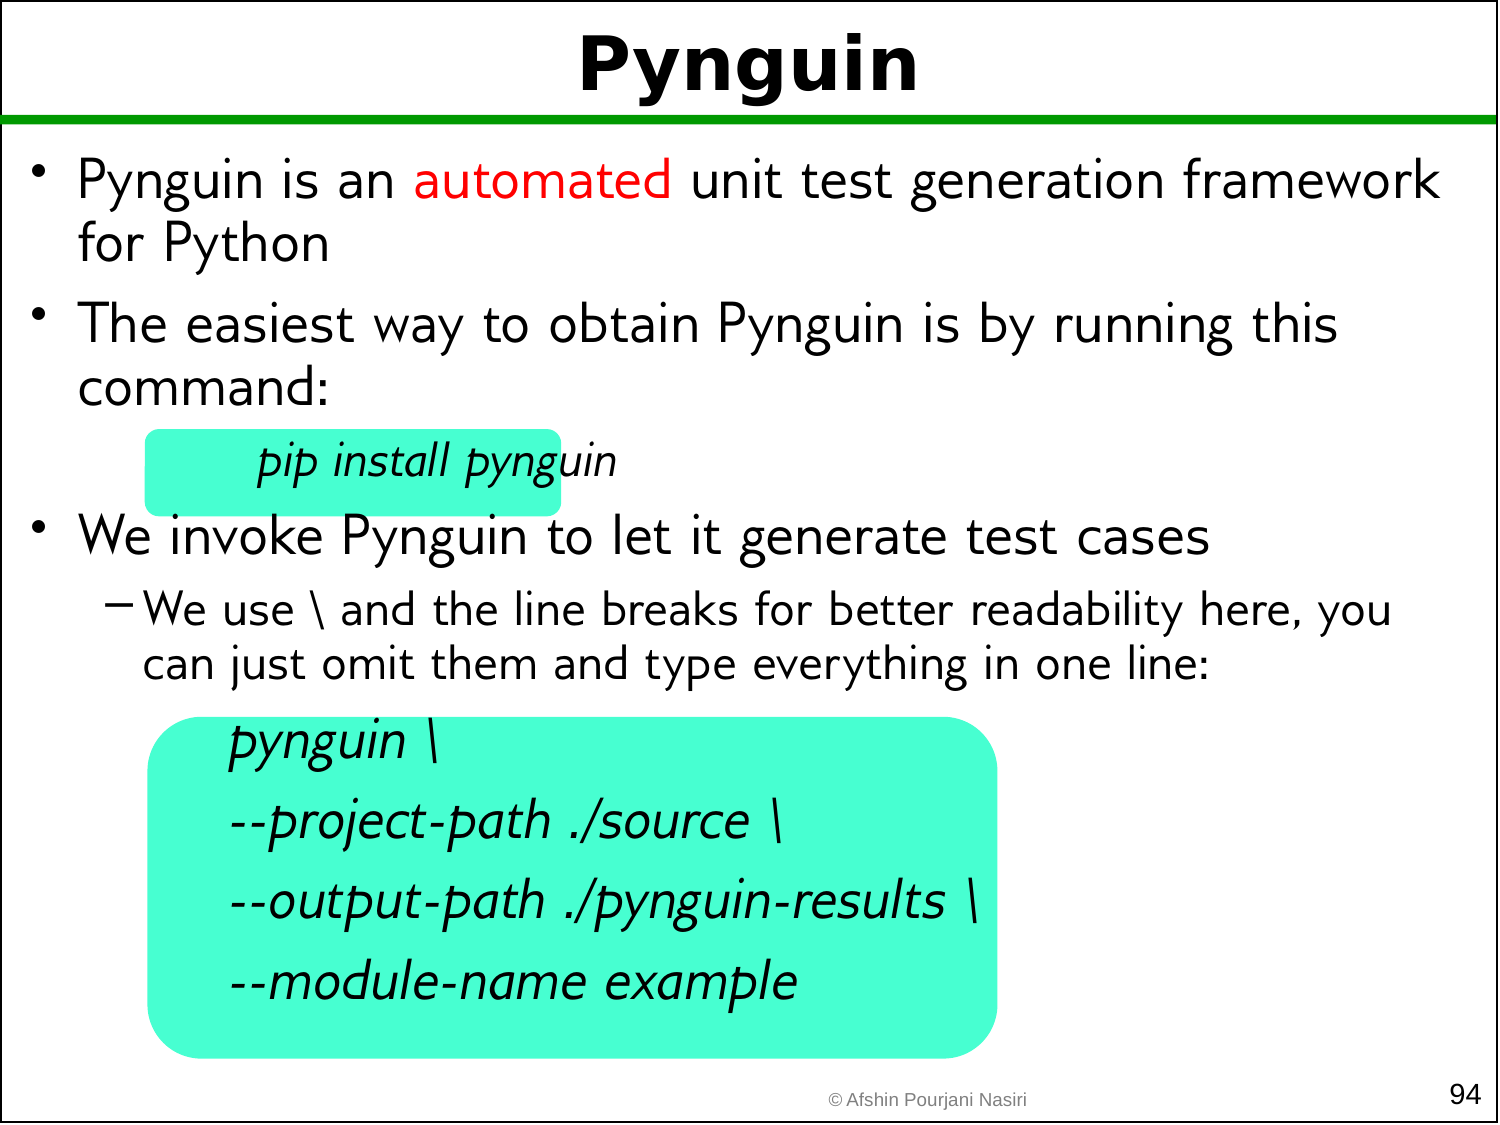

# Pynguin
Pynguin is an automated unit test generation framework for Python
The easiest way to obtain Pynguin is by running this command:
	pip install pynguin
We invoke Pynguin to let it generate test cases
We use \ and the line breaks for better readability here, you can just omit them and type everything in one line:
	pynguin \
	--project-path ./source \
	--output-path ./pynguin-results \
	--module-name example

94
© Afshin Pourjani Nasiri